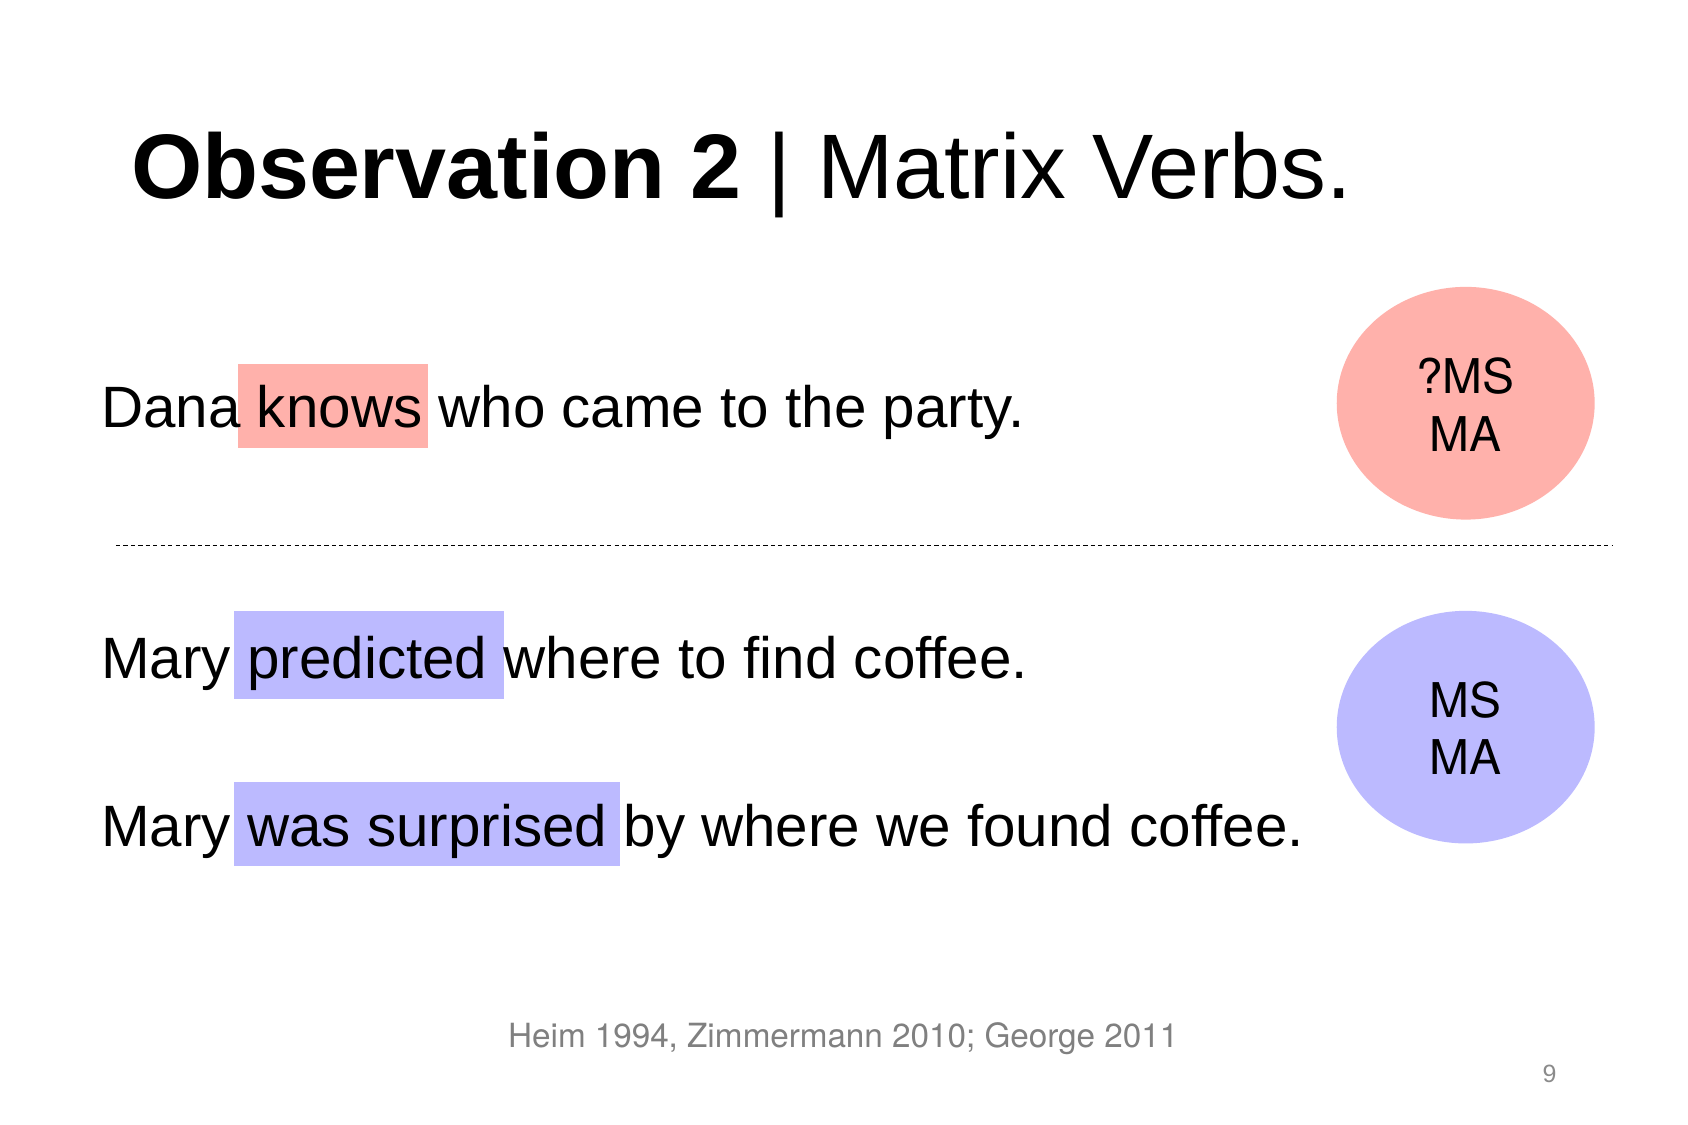

# Observation 2 | Matrix Verbs.

Dana knows who came to the party.

Mary predicted where to find coffee.

Mary was surprised by where we found coffee.

?MS
MA

MS
MA
Heim 1994, Zimmermann 2010; George 2011

9